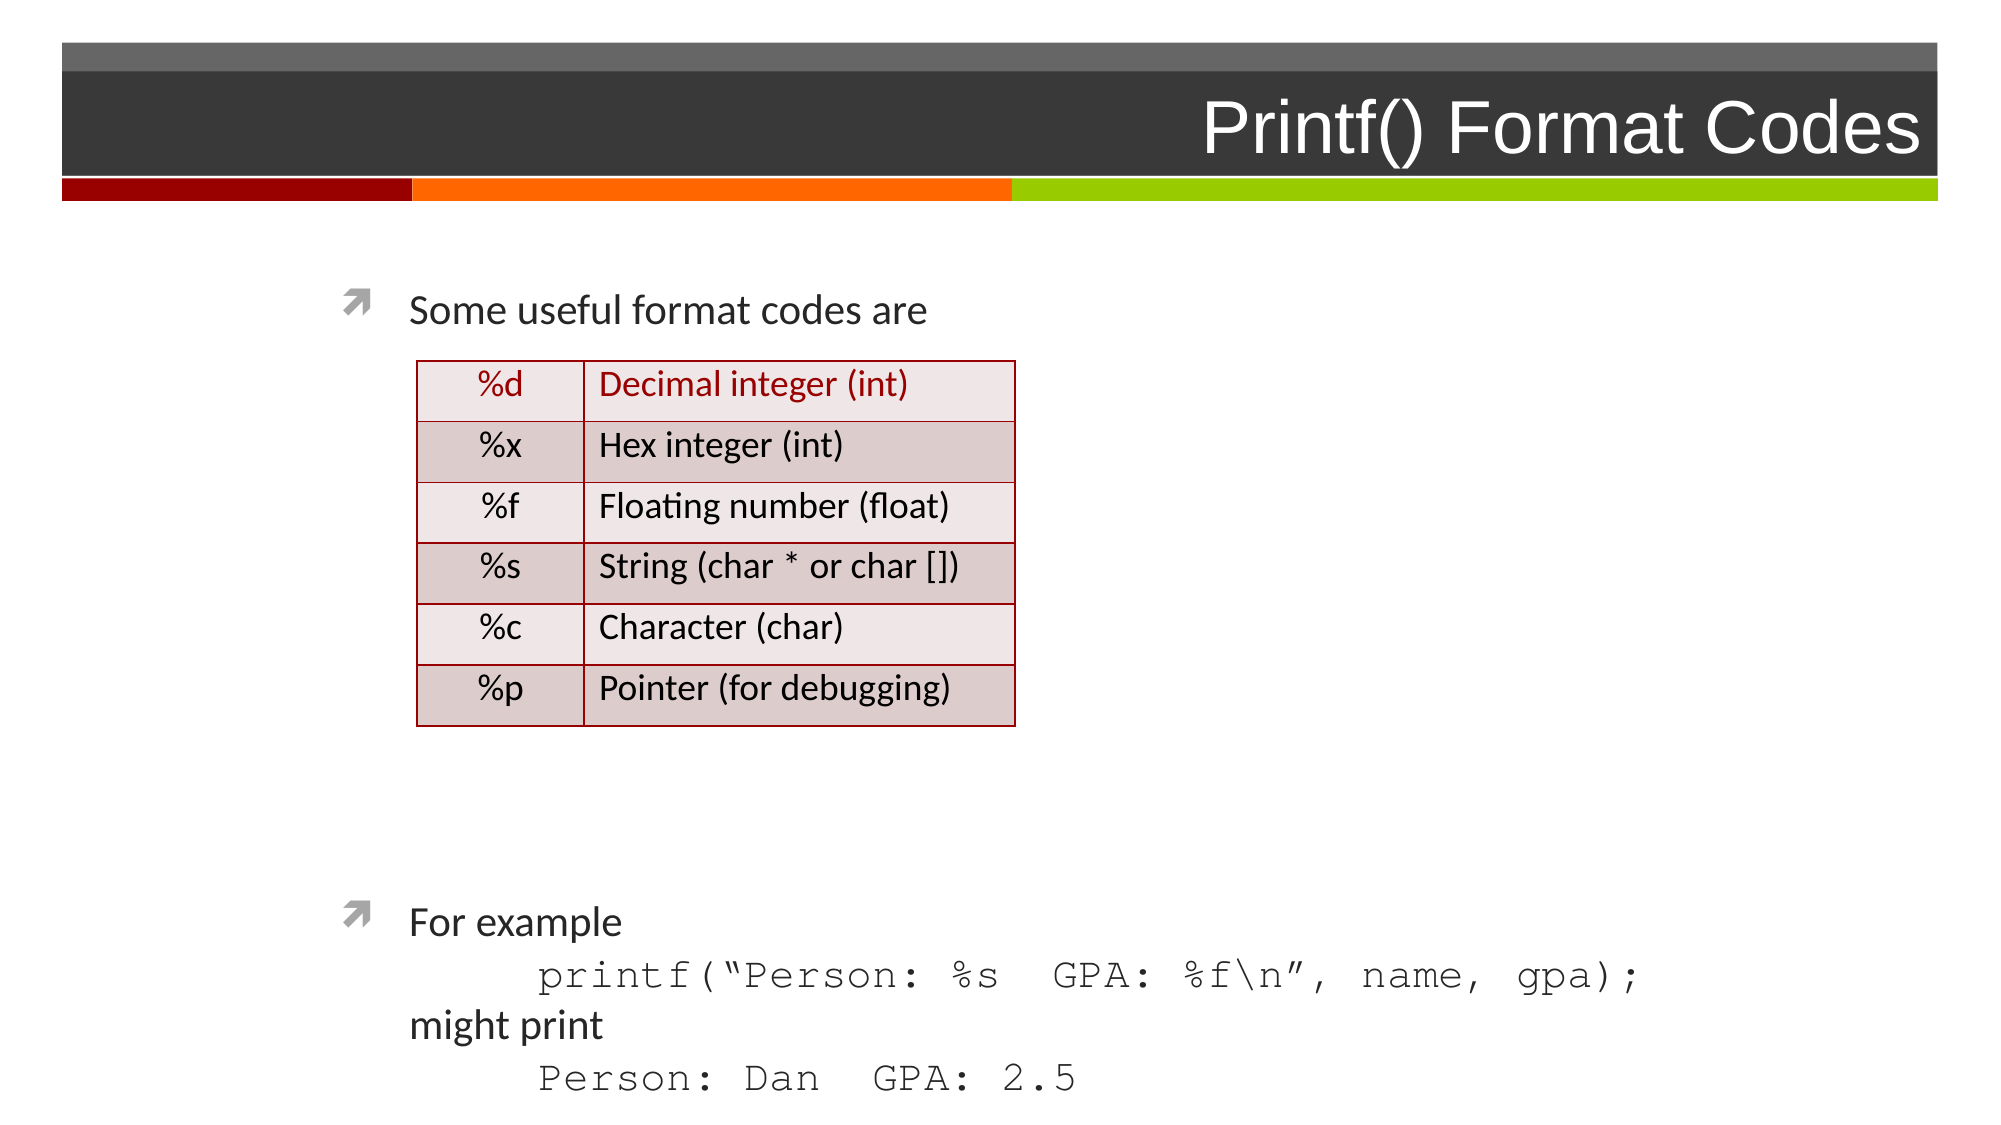

# Printf() Format Codes
Some useful format codes are

For example
		printf(“Person: %s  GPA: %f\n”, name, gpa);
might print
		Person: Dan  GPA: 2.5
| %d | Decimal integer (int) |
| --- | --- |
| %x | Hex integer (int) |
| %f | Floating number (float) |
| %s | String (char \* or char []) |
| %c | Character (char) |
| %p | Pointer (for debugging) |